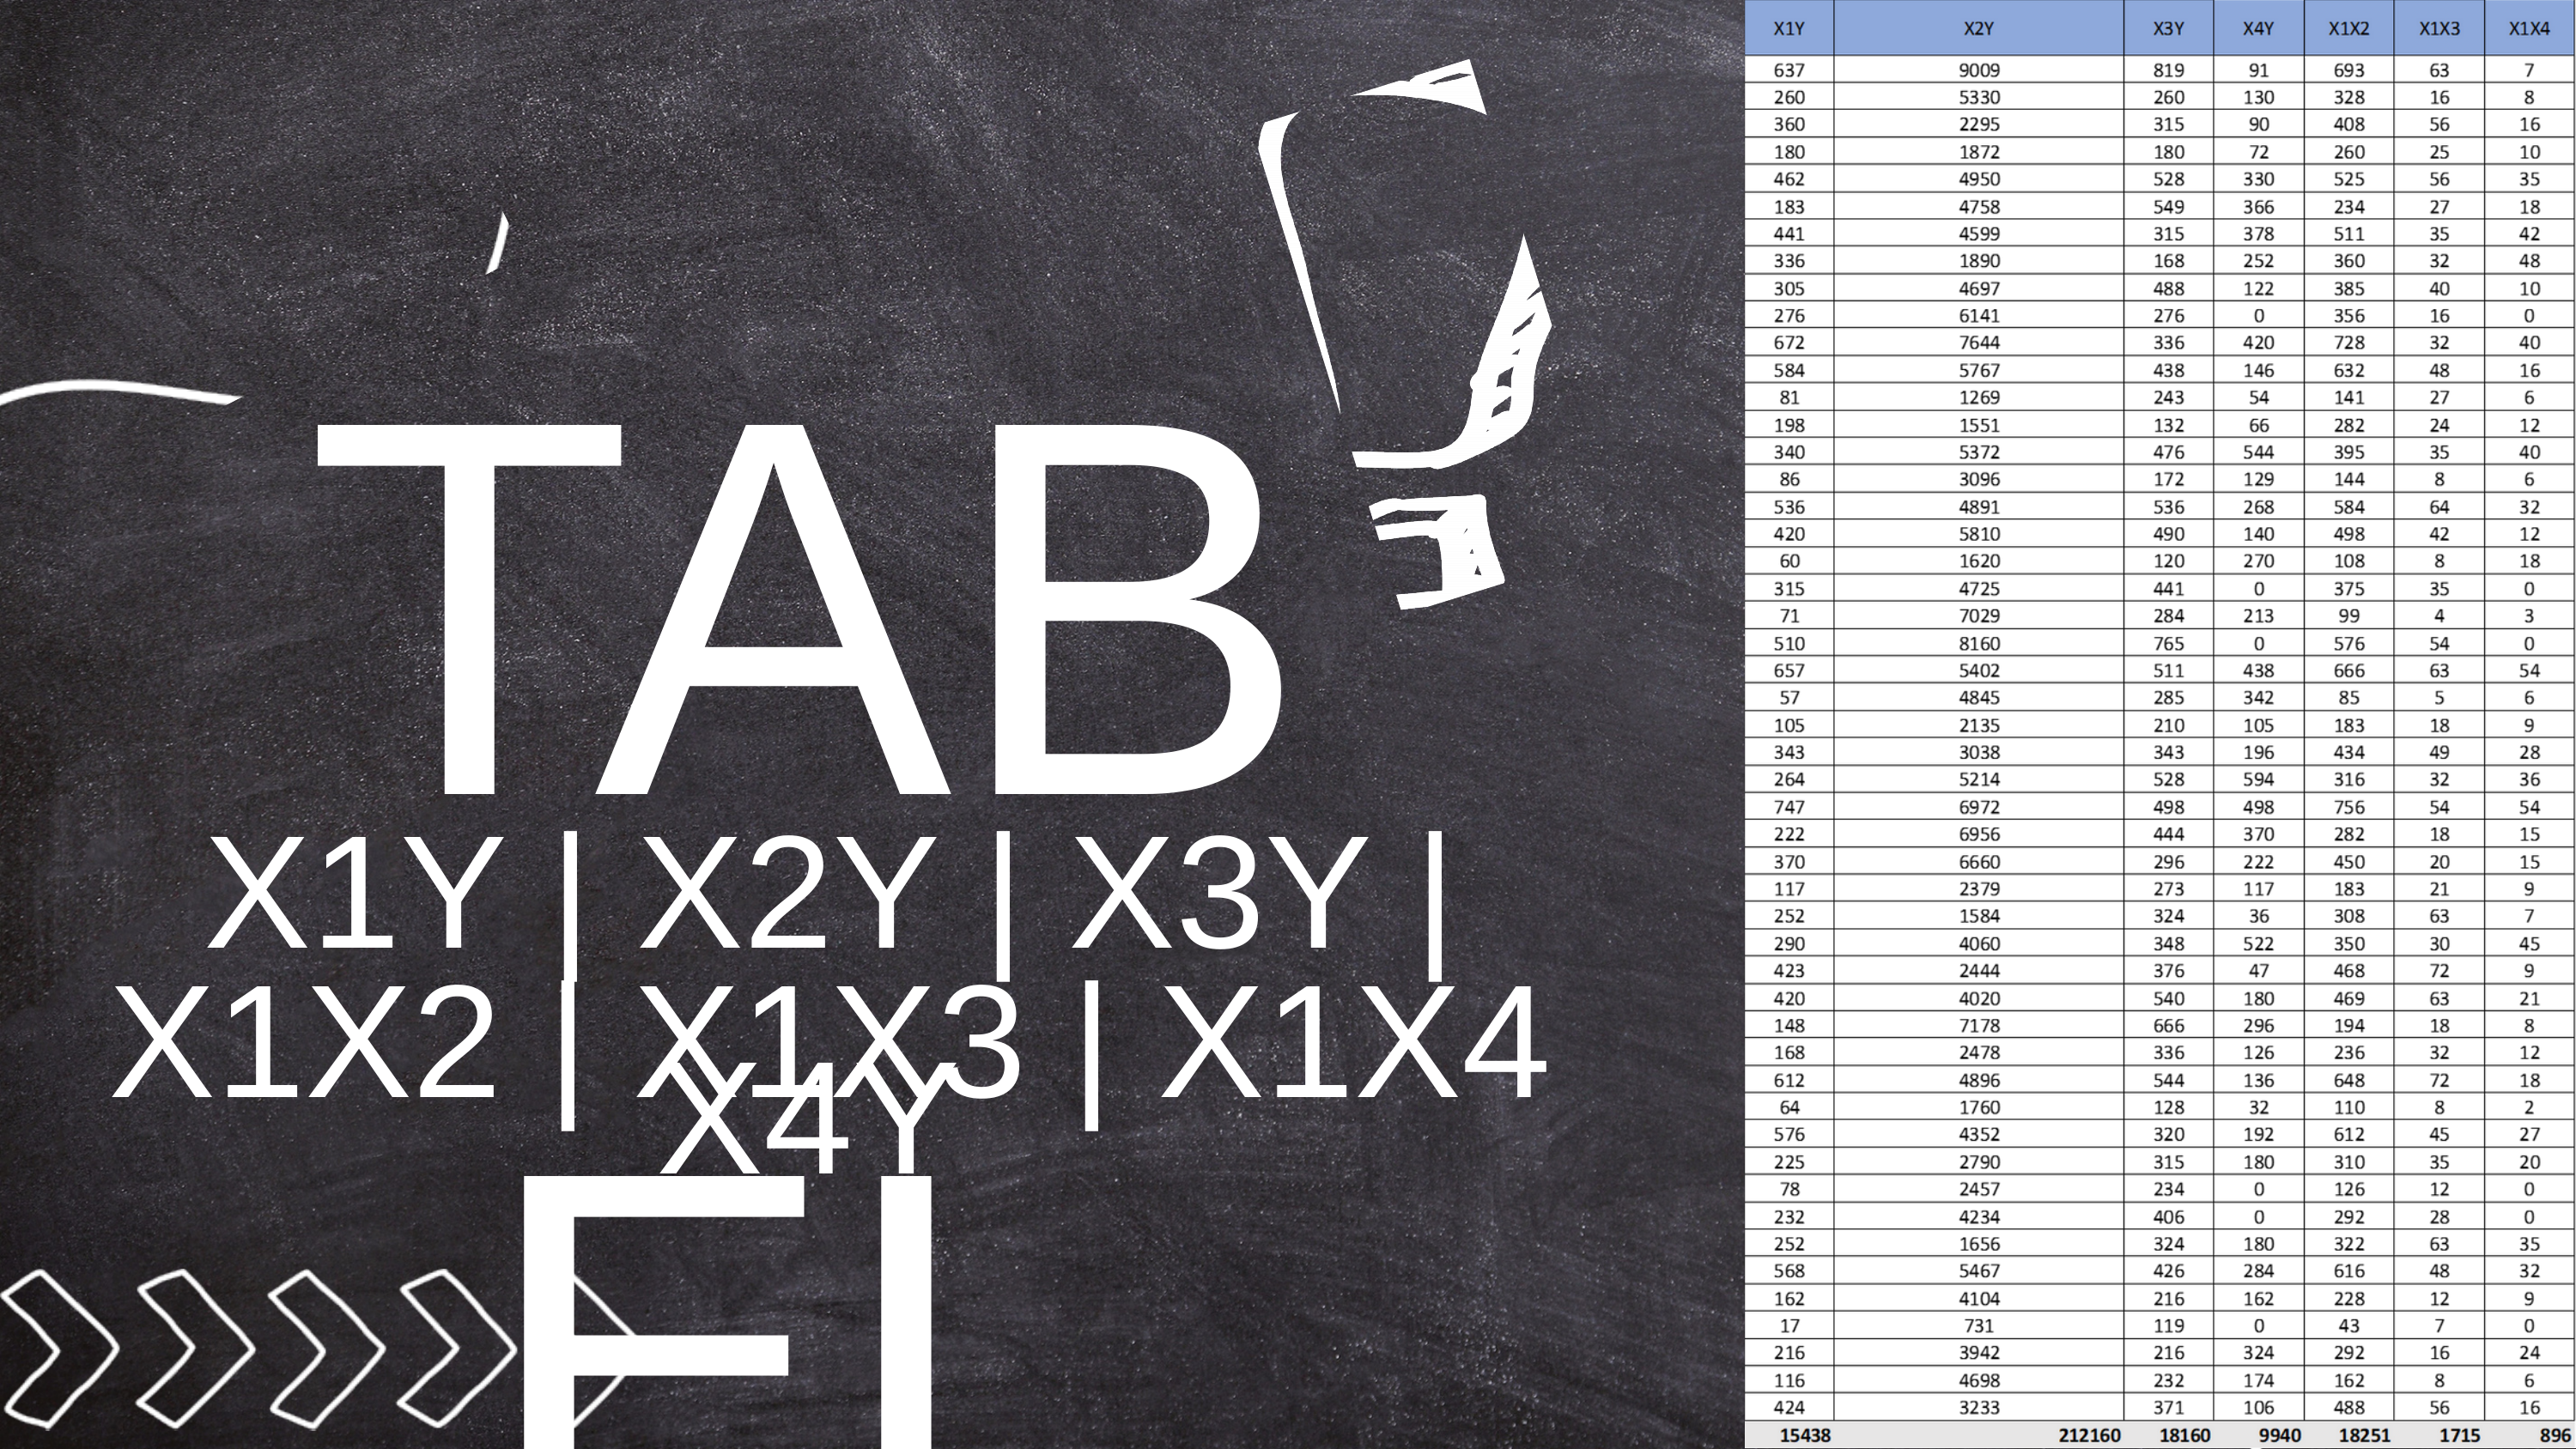

TABEL
 X1Y | X2Y | X3Y | X4Y
 X1X2 | X1X3 | X1X4